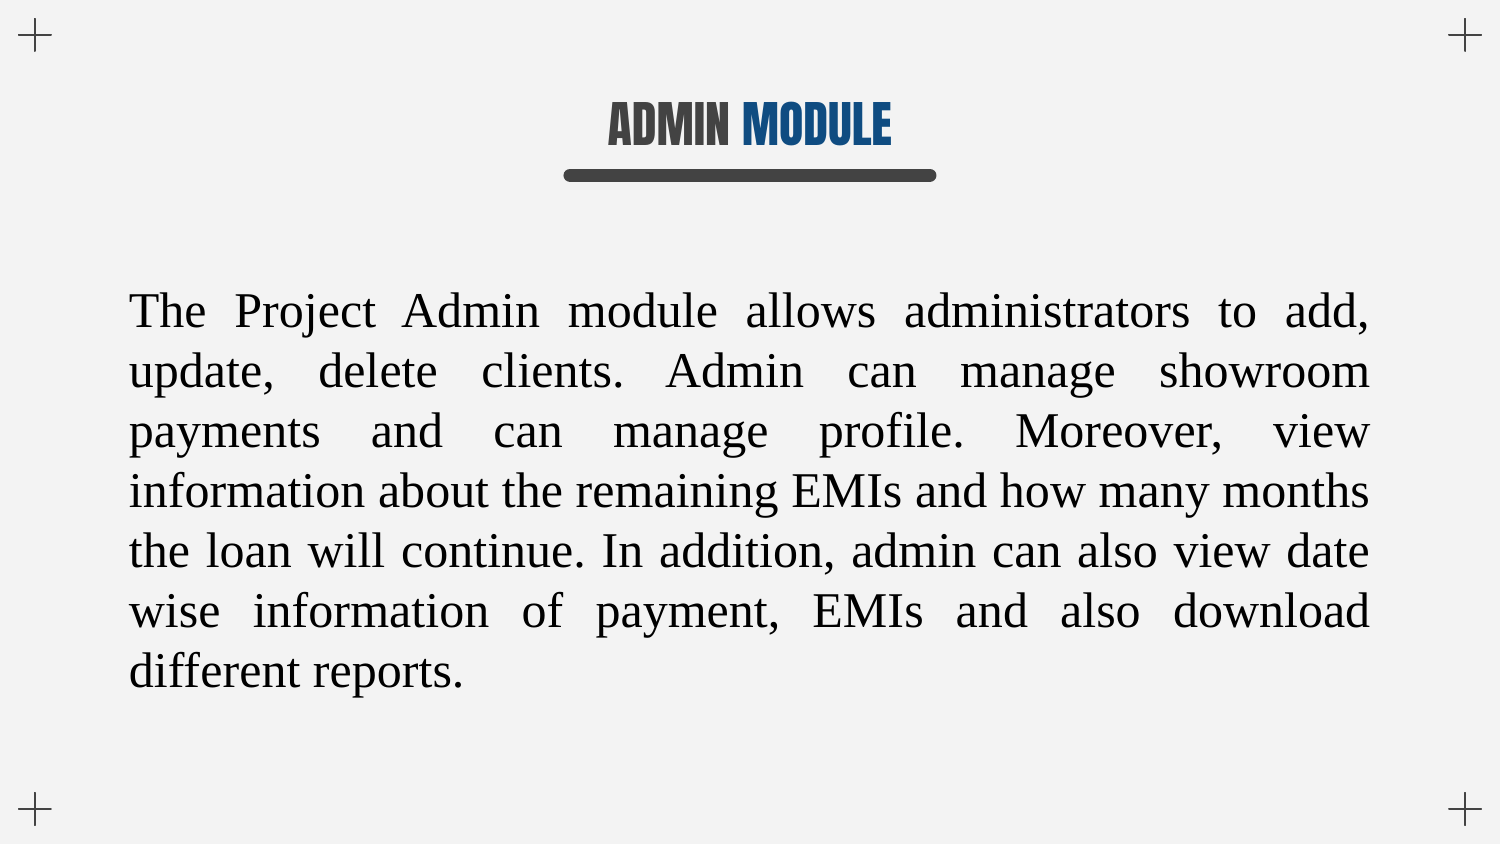

# ADMIN MODULE
The Project Admin module allows administrators to add, update, delete clients. Admin can manage showroom payments and can manage profile. Moreover, view information about the remaining EMIs and how many months the loan will continue. In addition, admin can also view date wise information of payment, EMIs and also download different reports.